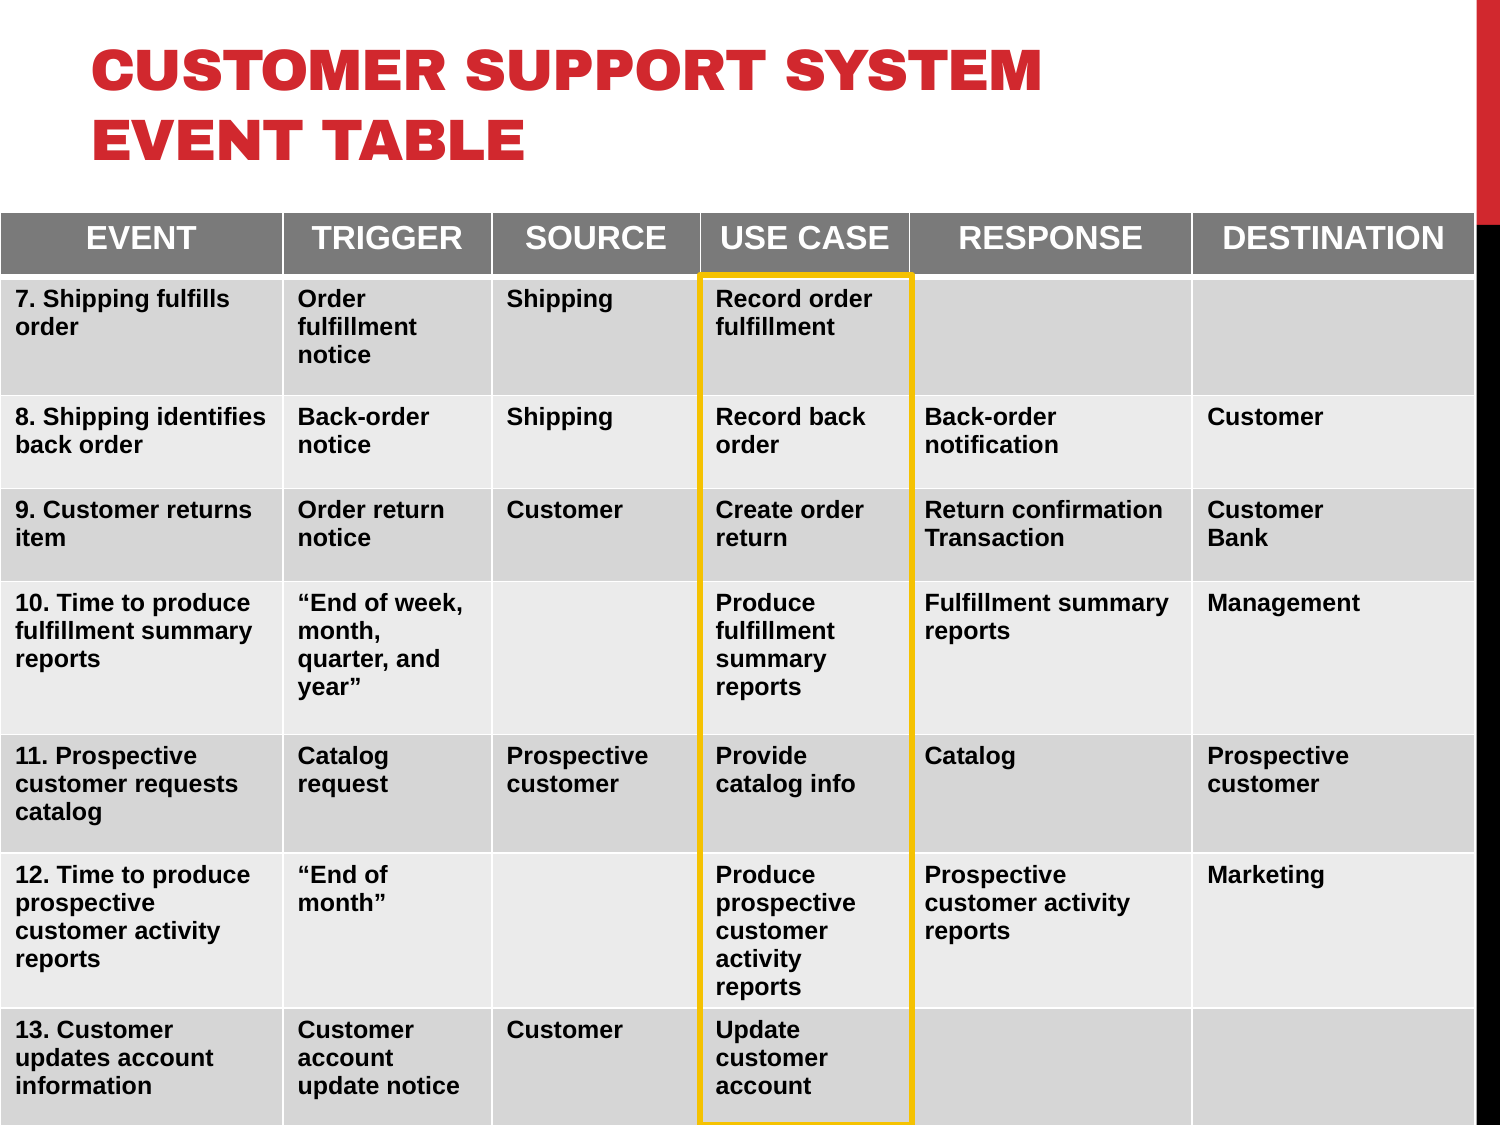

# Customer Support System Event Table
| EVENT | TRIGGER | SOURCE | USE CASE | RESPONSE | DESTINATION |
| --- | --- | --- | --- | --- | --- |
| 7. Shipping fulfills order | Order fulfillment notice | Shipping | Record order fulfillment |  |  |
| 8. Shipping identifies back order | Back-order notice | Shipping | Record back order | Back-order notification | Customer |
| 9. Customer returns item | Order return notice | Customer | Create order return | Return confirmation Transaction | Customer Bank |
| 10. Time to produce fulfillment summary reports | “End of week, month, quarter, and year” |  | Produce fulfillment summary reports | Fulfillment summary reports | Management |
| 11. Prospective customer requests catalog | Catalog request | Prospective customer | Provide catalog info | Catalog | Prospective customer |
| 12. Time to produce prospective customer activity reports | “End of month” |  | Produce prospective customer activity reports | Prospective customer activity reports | Marketing |
| 13. Customer updates account information | Customer account update notice | Customer | Update customer account |  |  |

27
IS2102 Requirements Analysis and Design